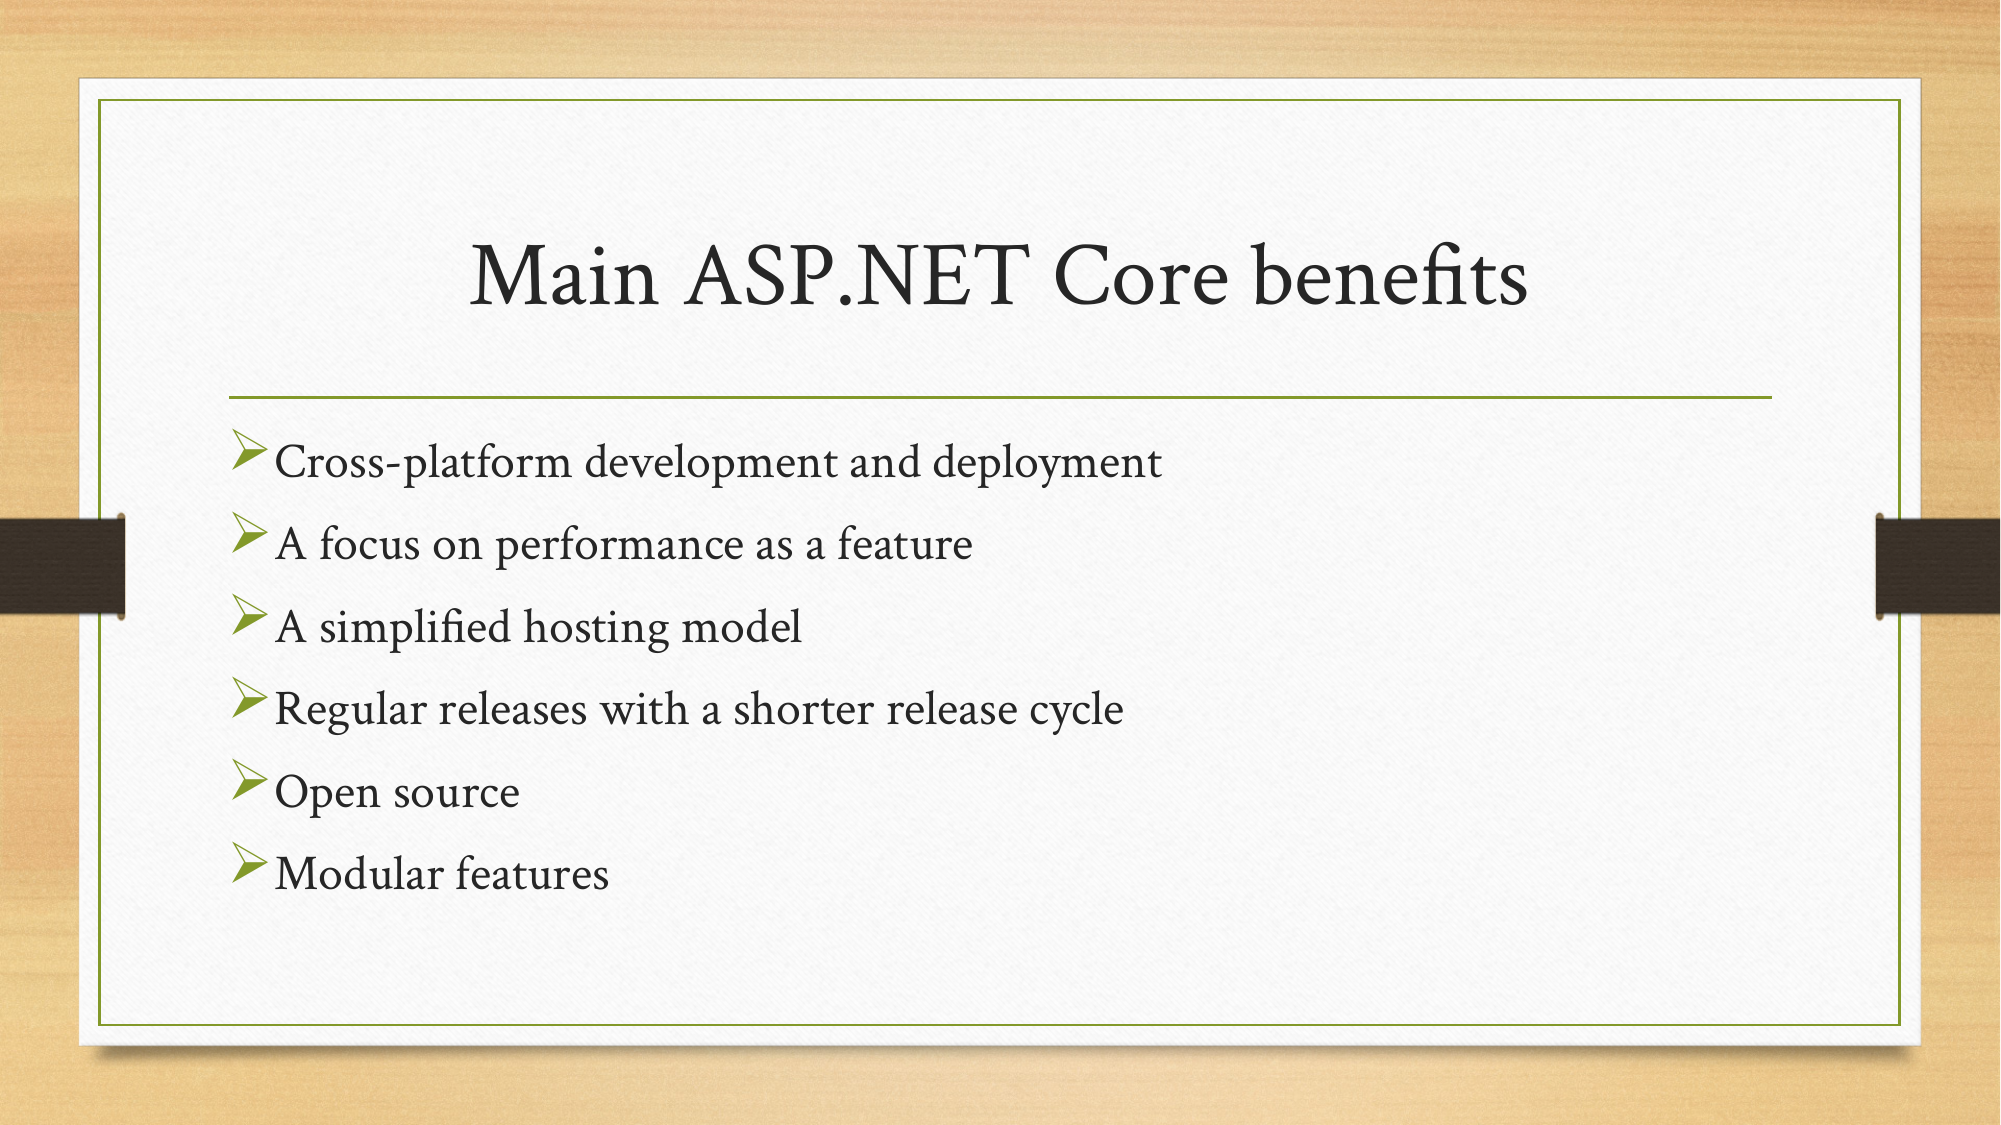

# Main ASP.NET Core benefits
Cross-platform development and deployment
A focus on performance as a feature
A simplified hosting model
Regular releases with a shorter release cycle
Open source
Modular features